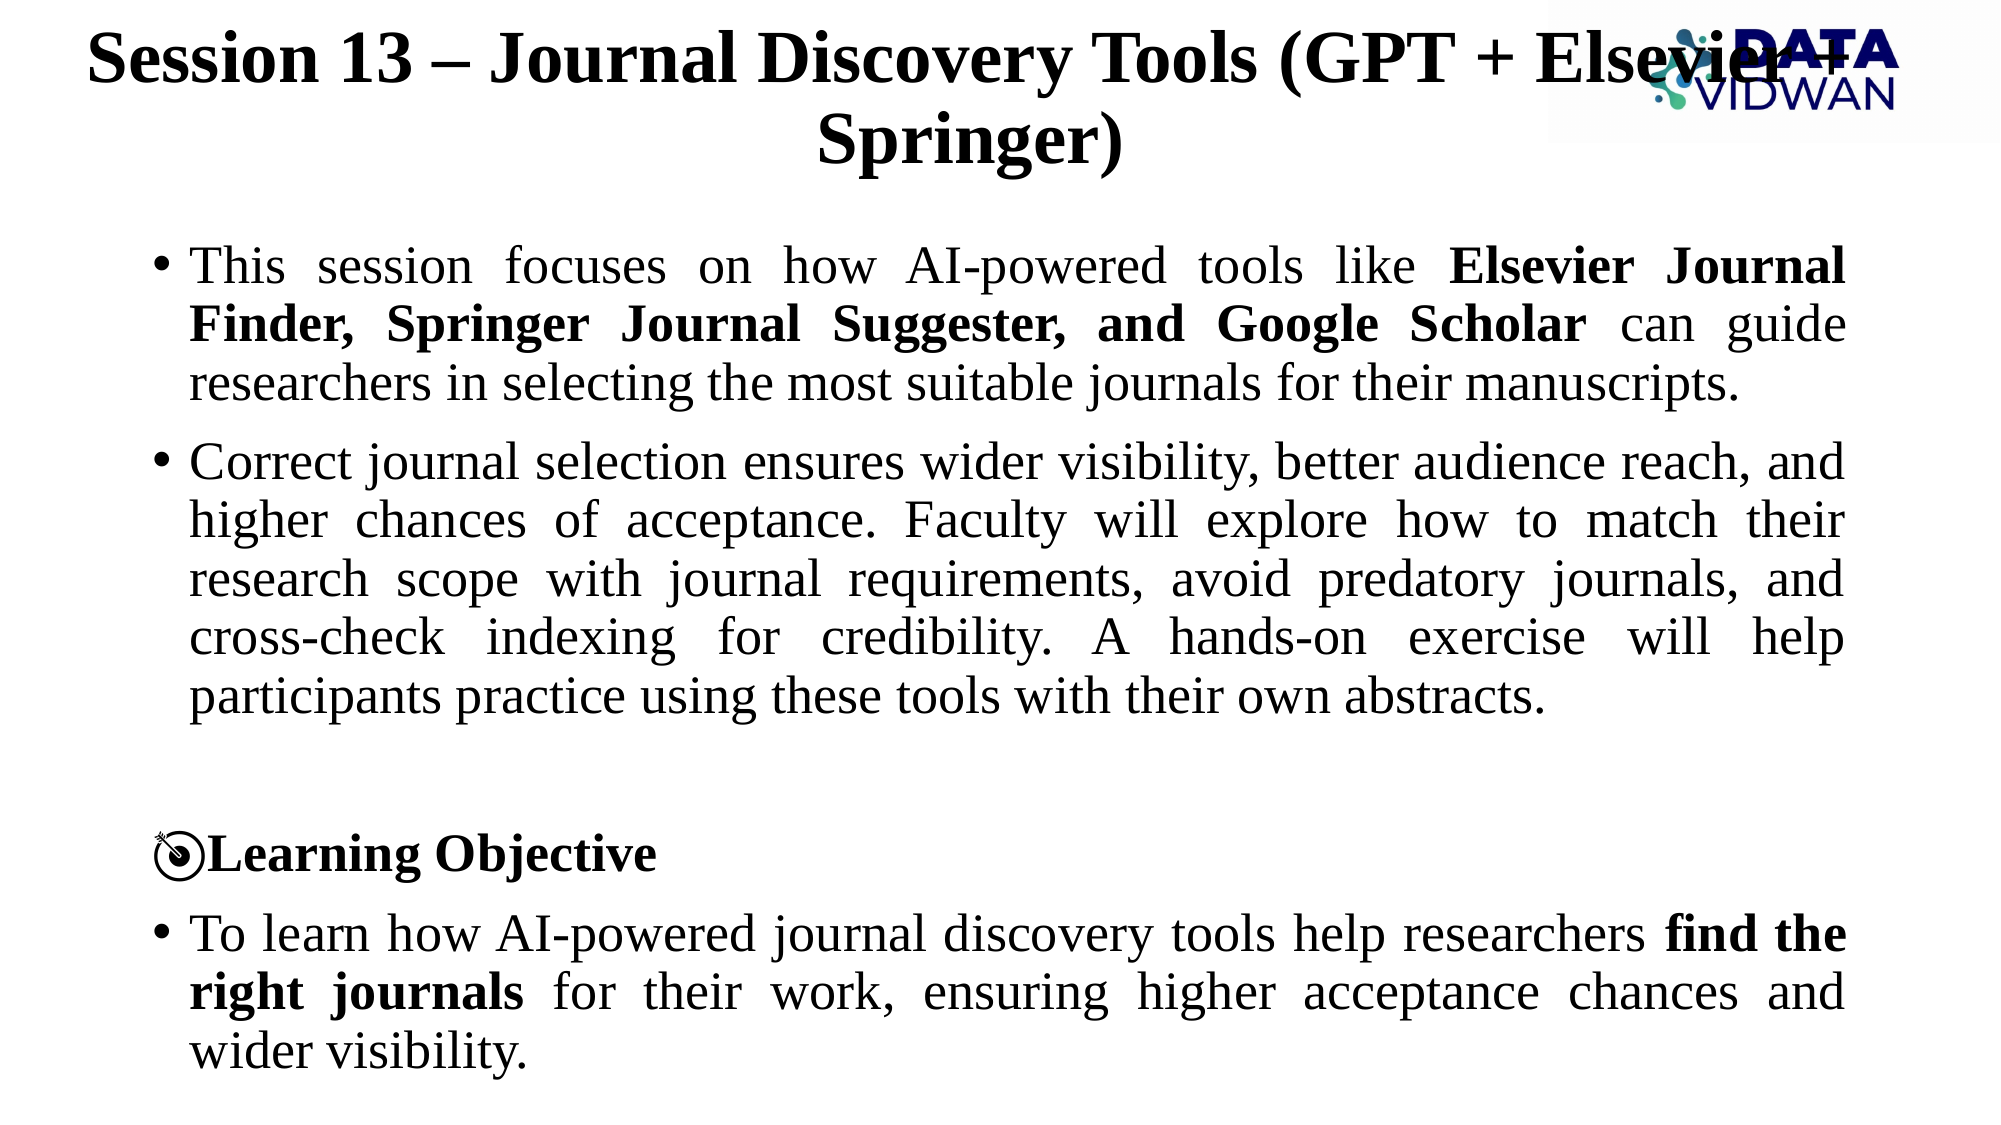

# Session 13 – Journal Discovery Tools (GPT + Elsevier + Springer)
This session focuses on how AI-powered tools like Elsevier Journal Finder, Springer Journal Suggester, and Google Scholar can guide researchers in selecting the most suitable journals for their manuscripts.
Correct journal selection ensures wider visibility, better audience reach, and higher chances of acceptance. Faculty will explore how to match their research scope with journal requirements, avoid predatory journals, and cross-check indexing for credibility. A hands-on exercise will help participants practice using these tools with their own abstracts.

🎯Learning Objective
To learn how AI-powered journal discovery tools help researchers find the right journals for their work, ensuring higher acceptance chances and wider visibility.